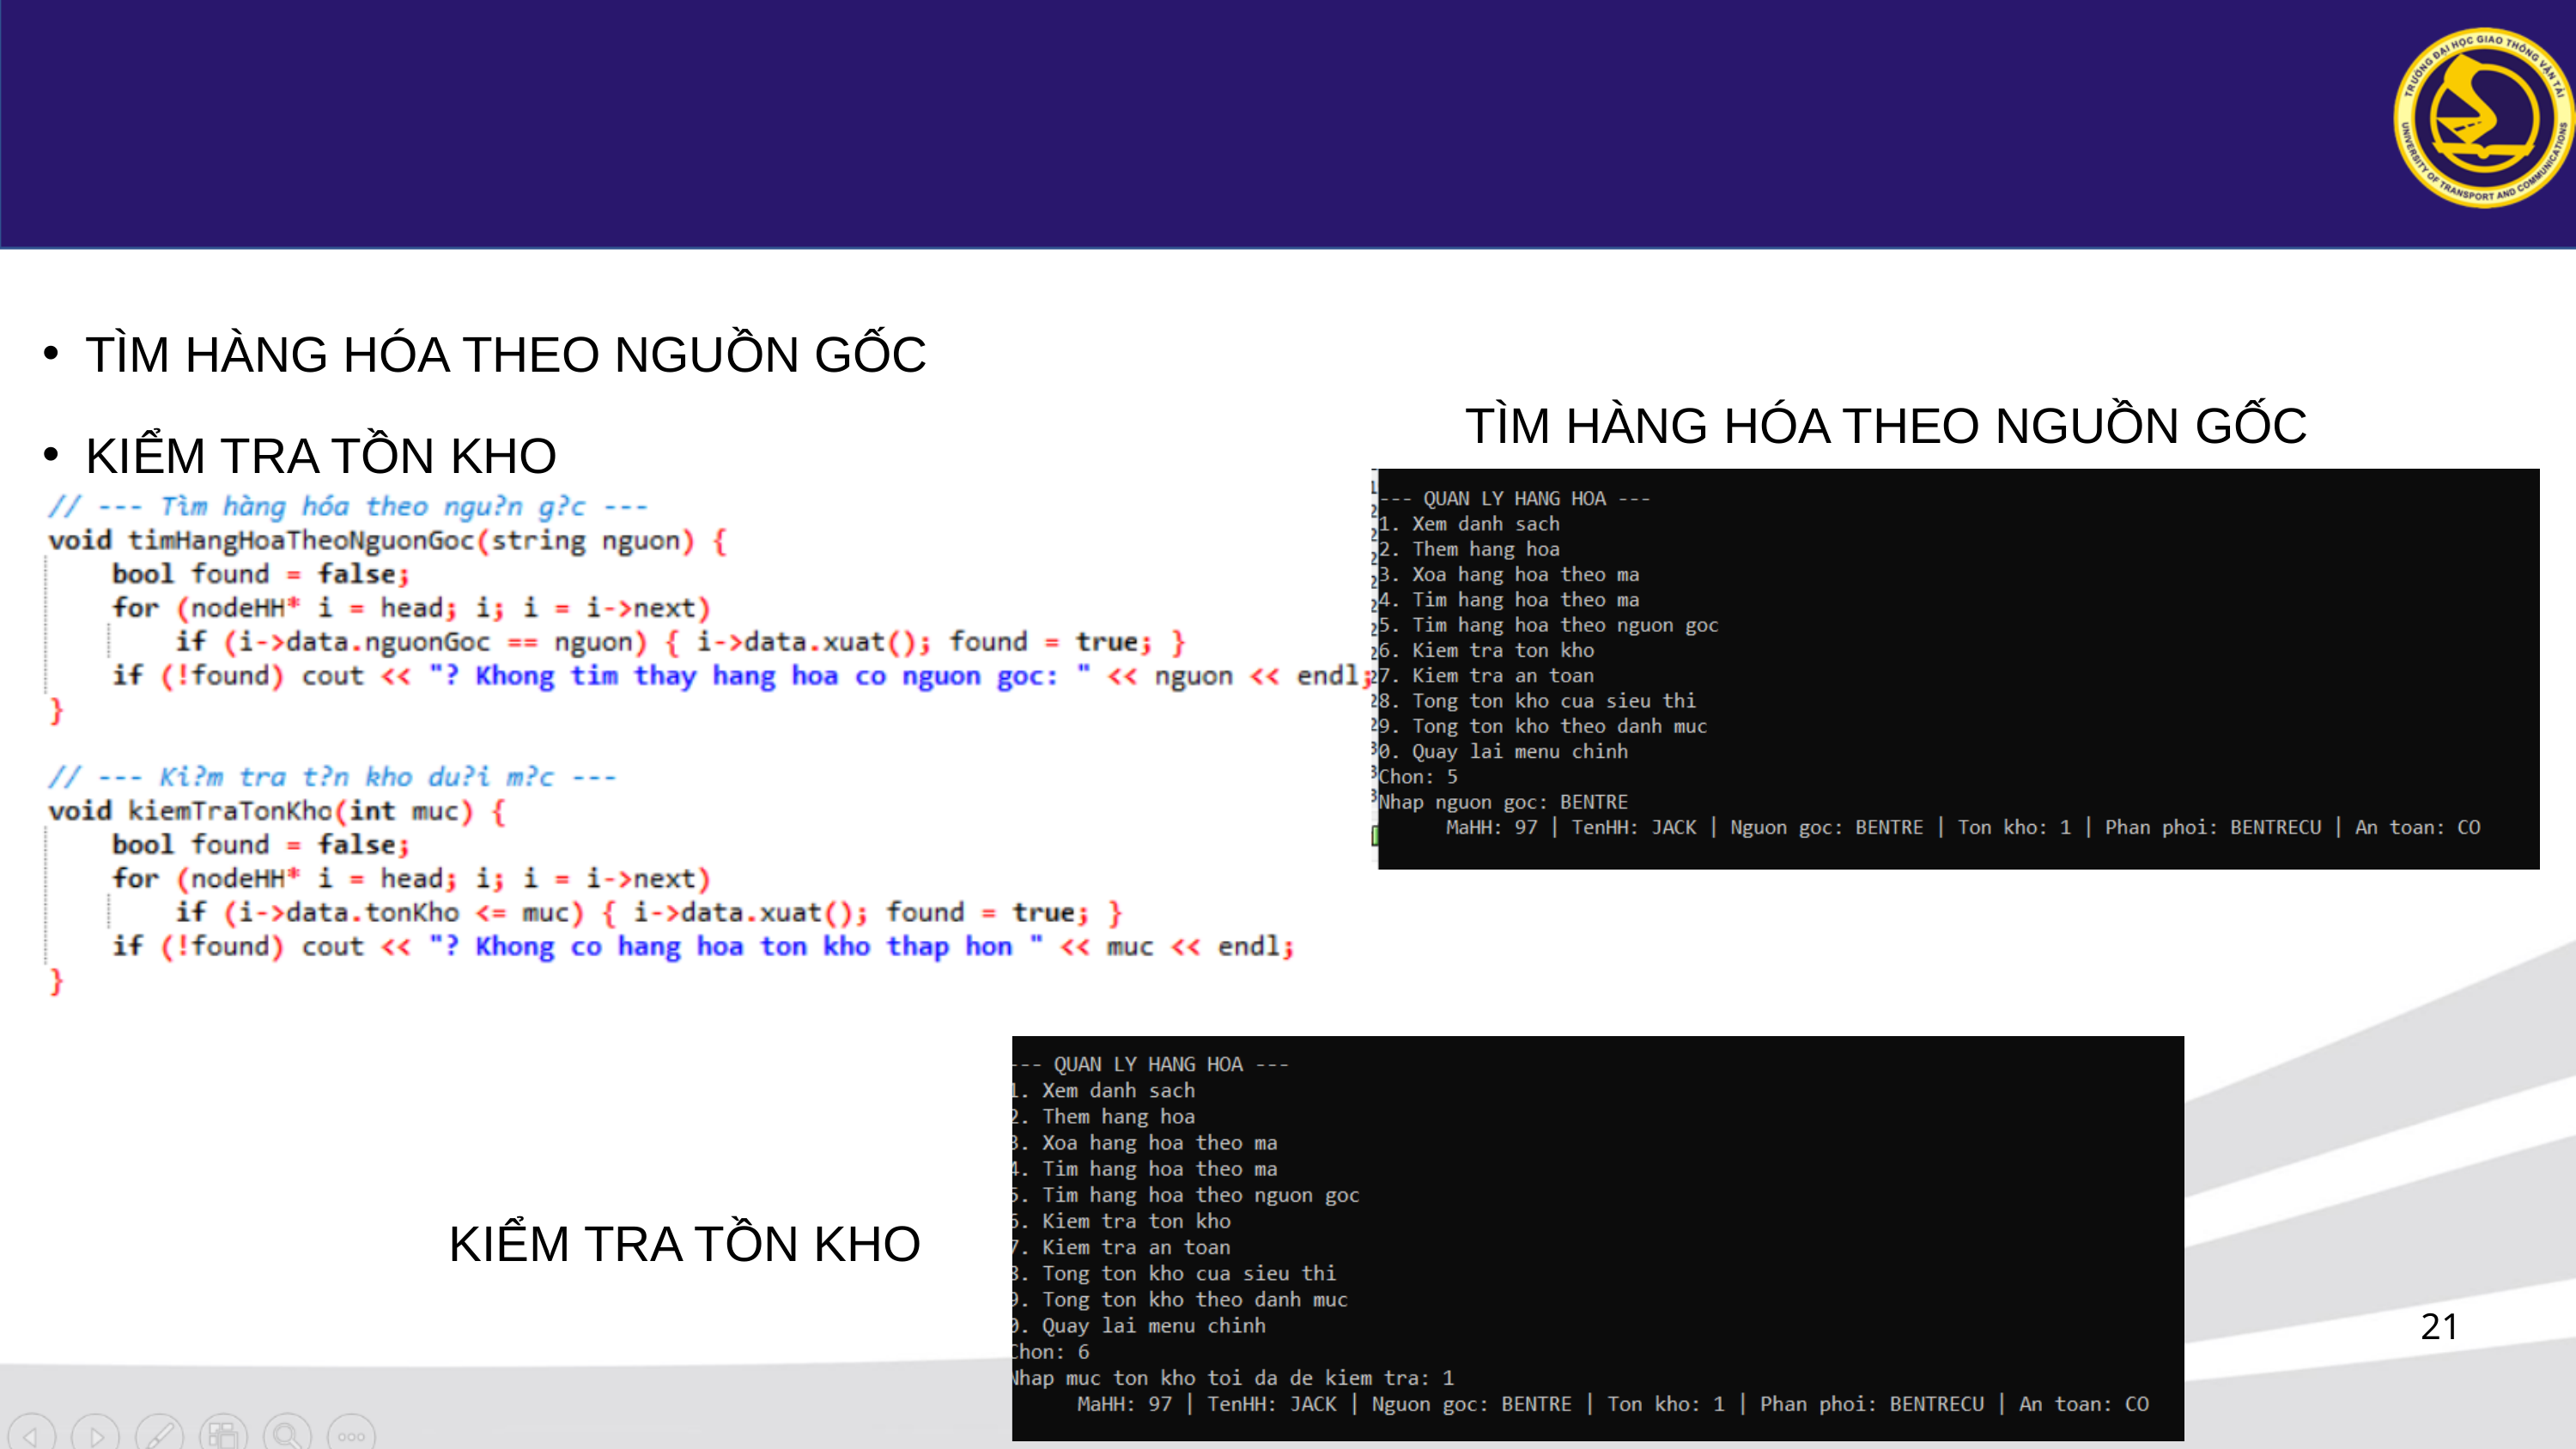

TÌM HÀNG HÓA THEO NGUỒN GỐC
TÌM HÀNG HÓA THEO NGUỒN GỐC
KIỂM TRA TỒN KHO

KIỂM TRA TỒN KHO
21